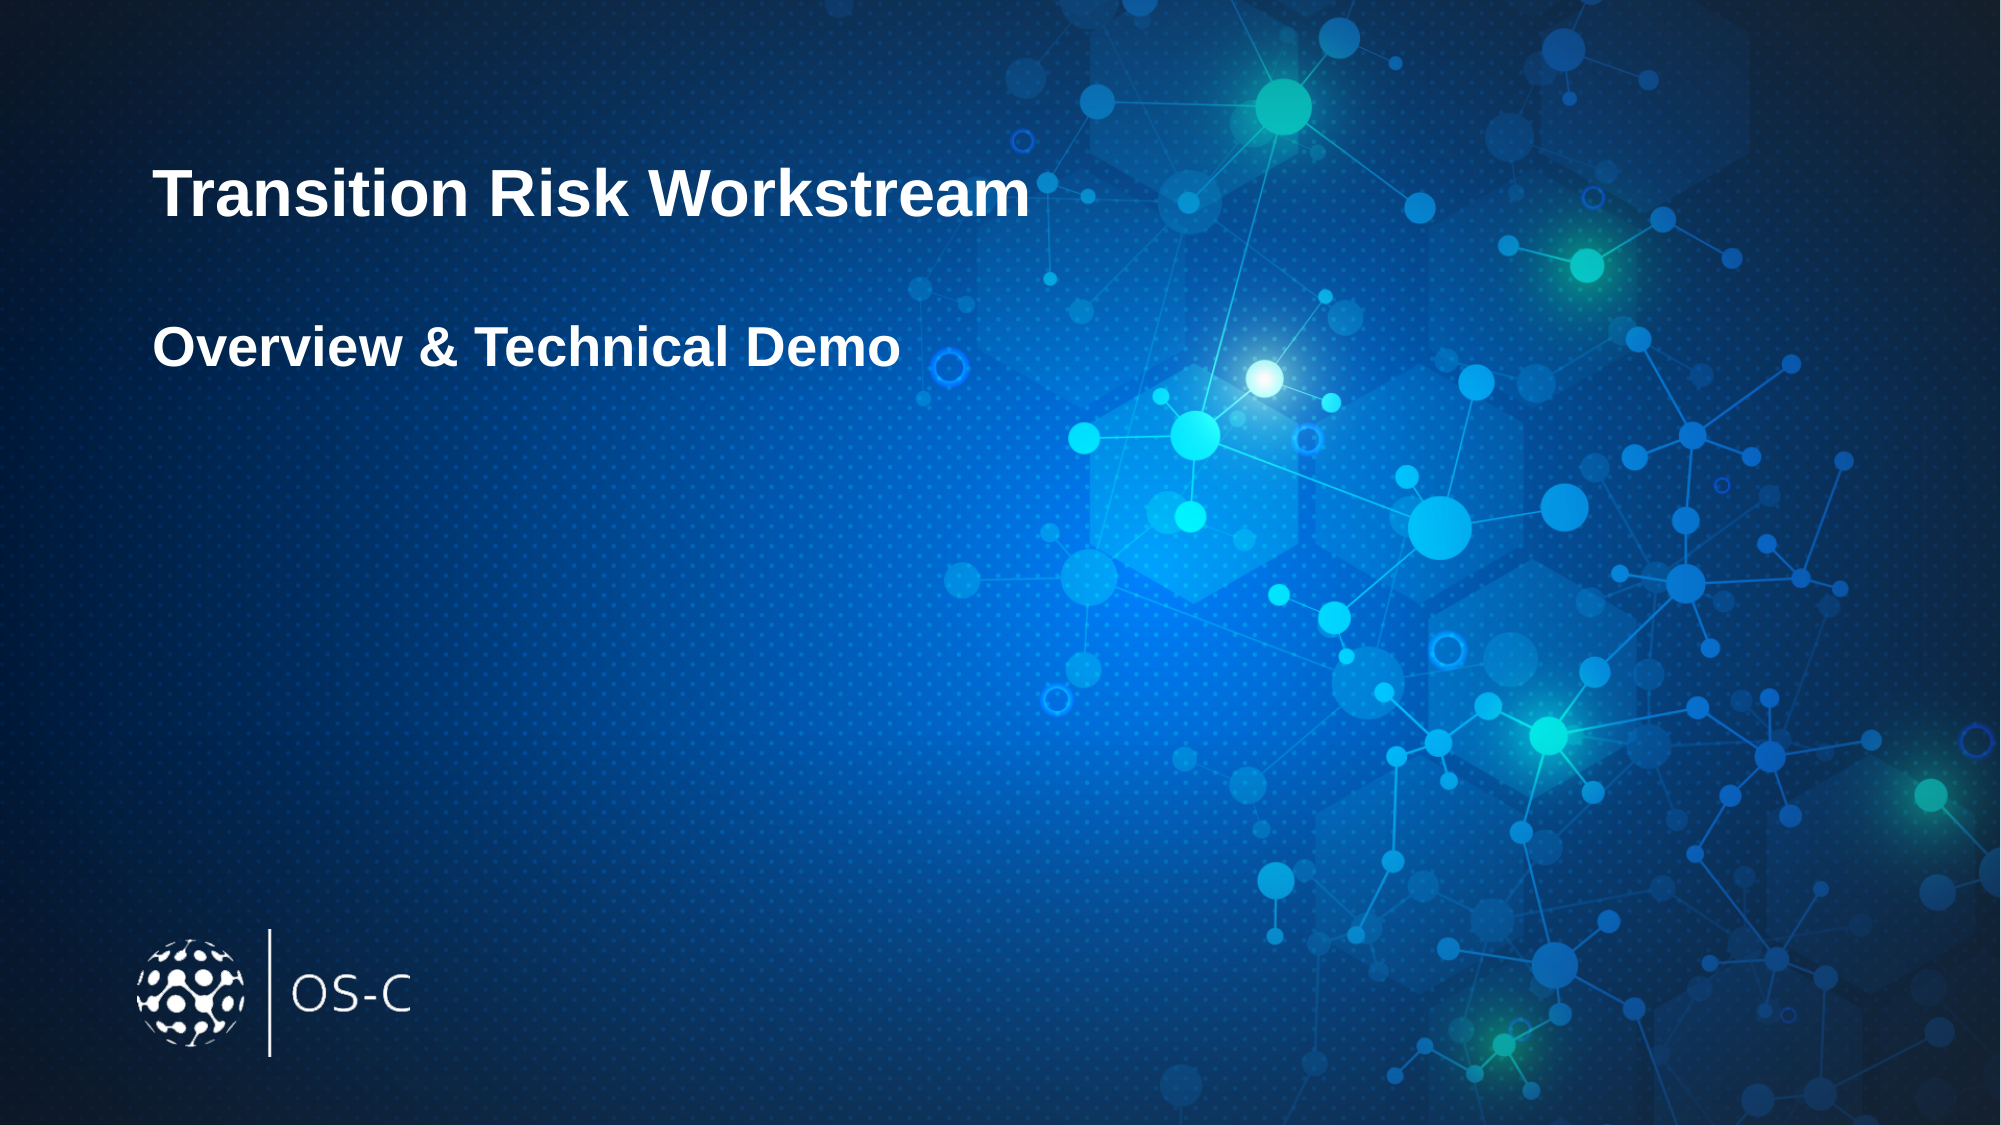

# Transition Risk Workstream

Overview & Technical Demo